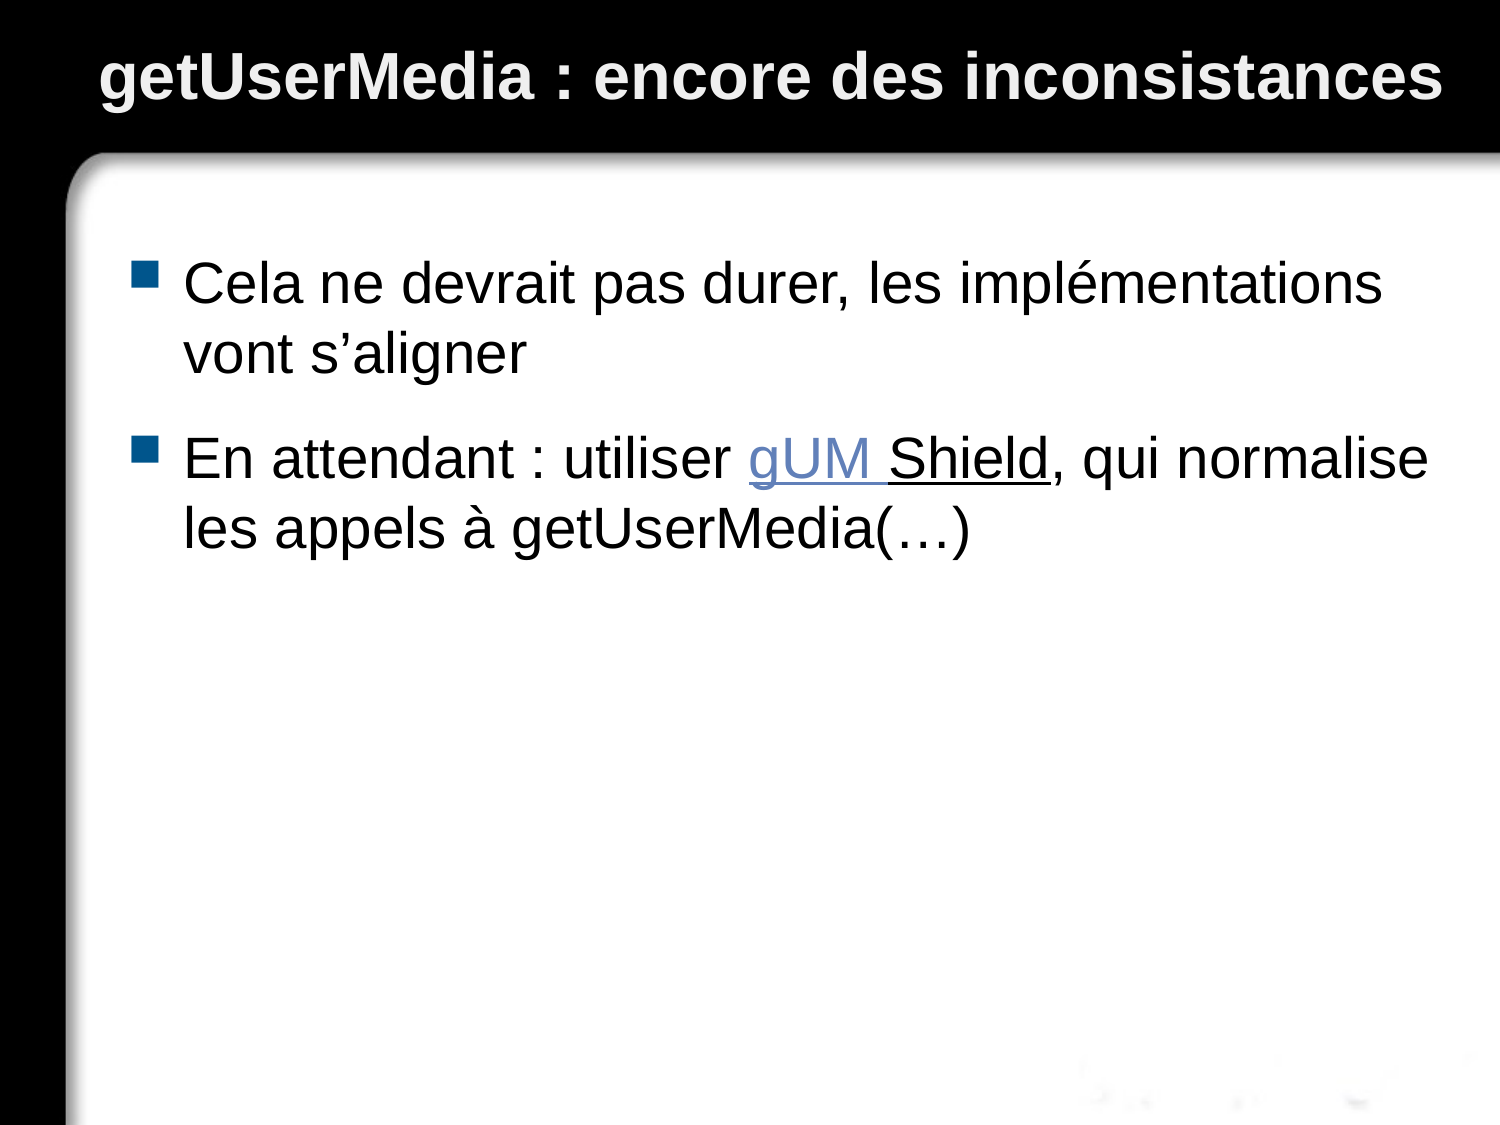

# getUserMedia : encore des inconsistances
Cela ne devrait pas durer, les implémentations vont s’aligner
En attendant : utiliser gUM Shield, qui normalise les appels à getUserMedia(…)